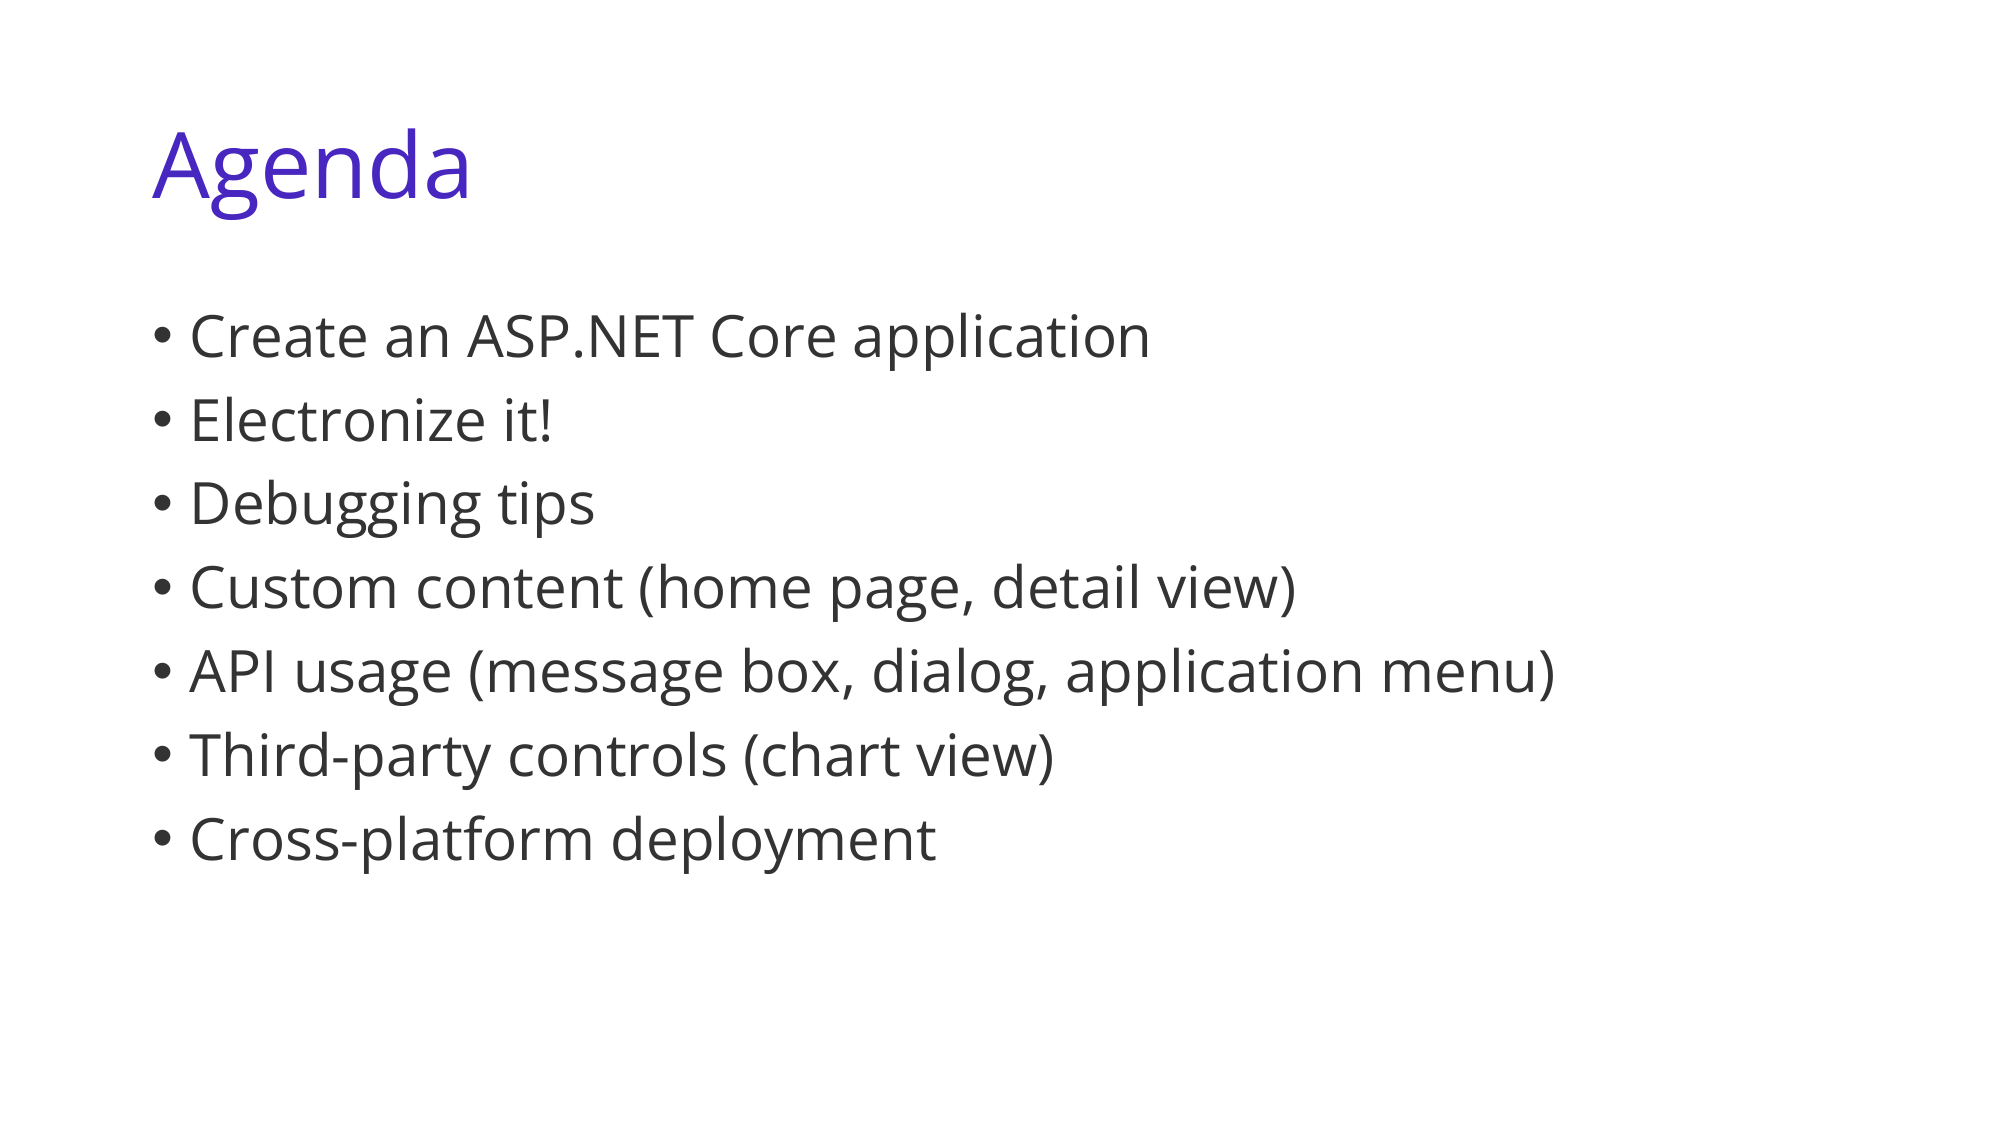

# Agenda
Create an ASP.NET Core application
Electronize it!
Debugging tips
Custom content (home page, detail view)
API usage (message box, dialog, application menu)
Third-party controls (chart view)
Cross-platform deployment